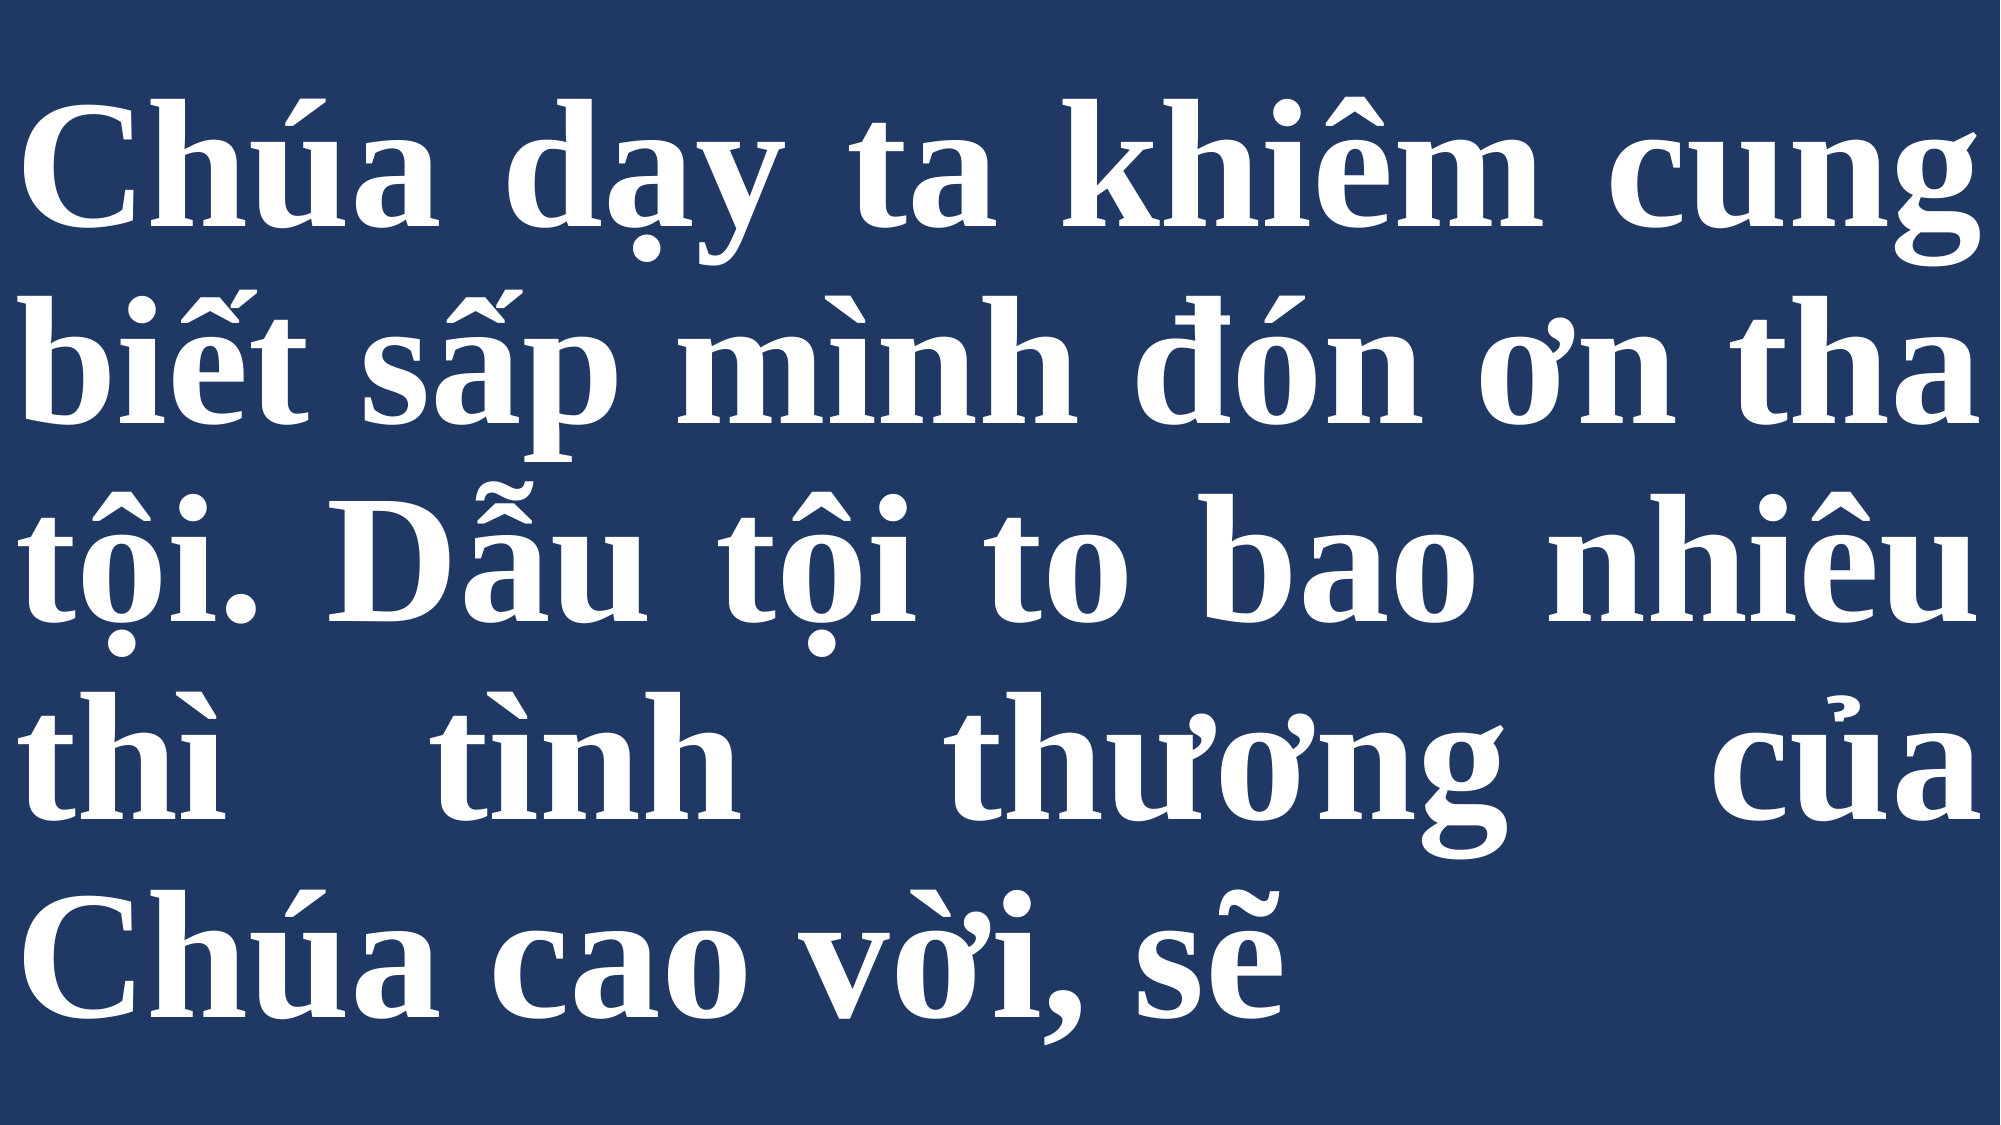

# Chúa dạy ta khiêm cung biết sấp mình đón ơn tha tội. Dẫu tội to bao nhiêu thì tình thương của Chúa cao vời, sẽ